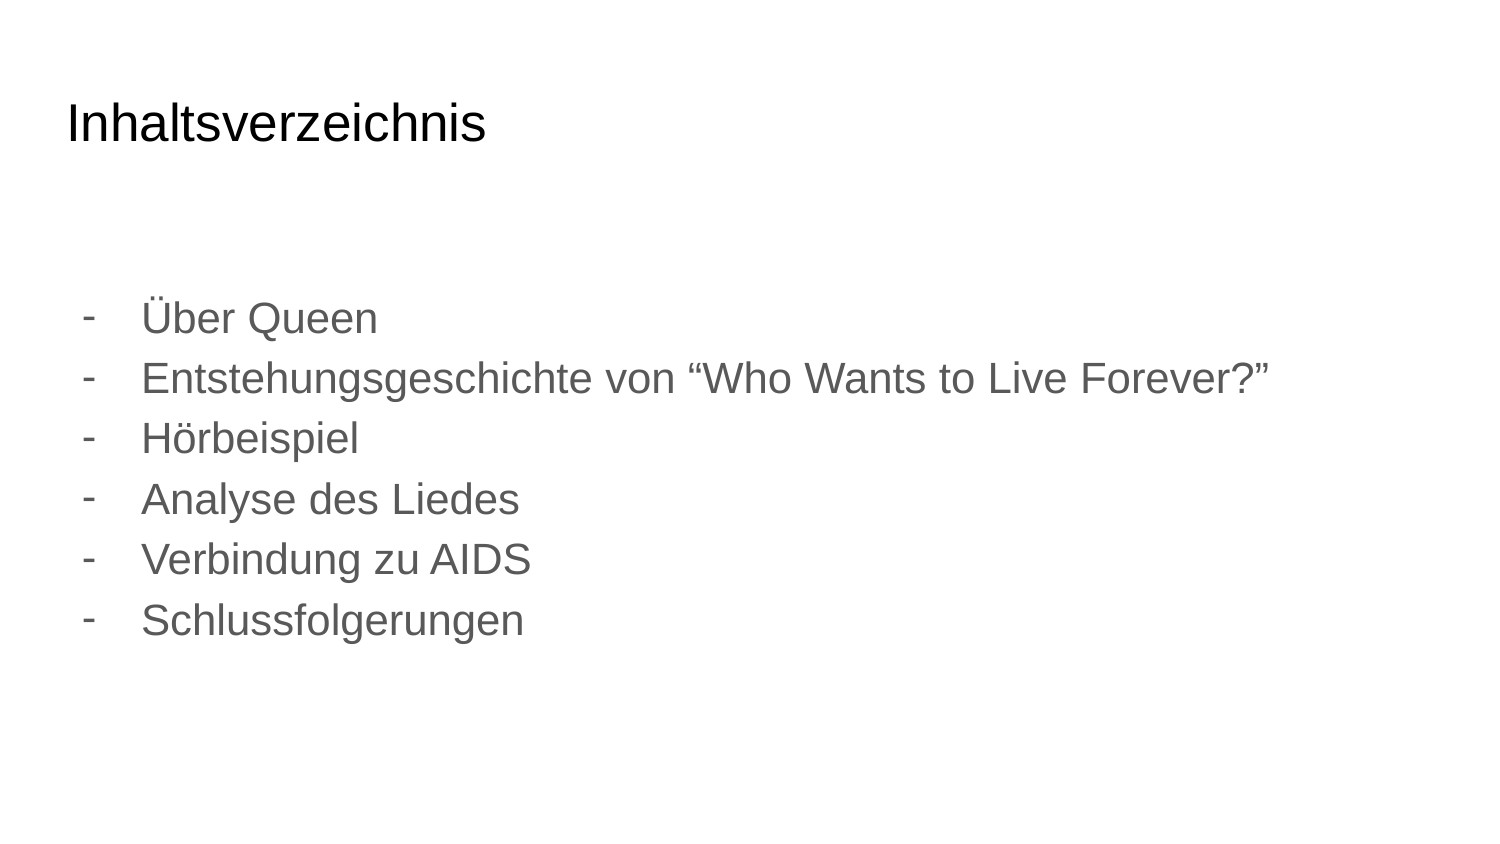

# Inhaltsverzeichnis

Über Queen
Entstehungsgeschichte von “Who Wants to Live Forever?”
Hörbeispiel
Analyse des Liedes
Verbindung zu AIDS
Schlussfolgerungen